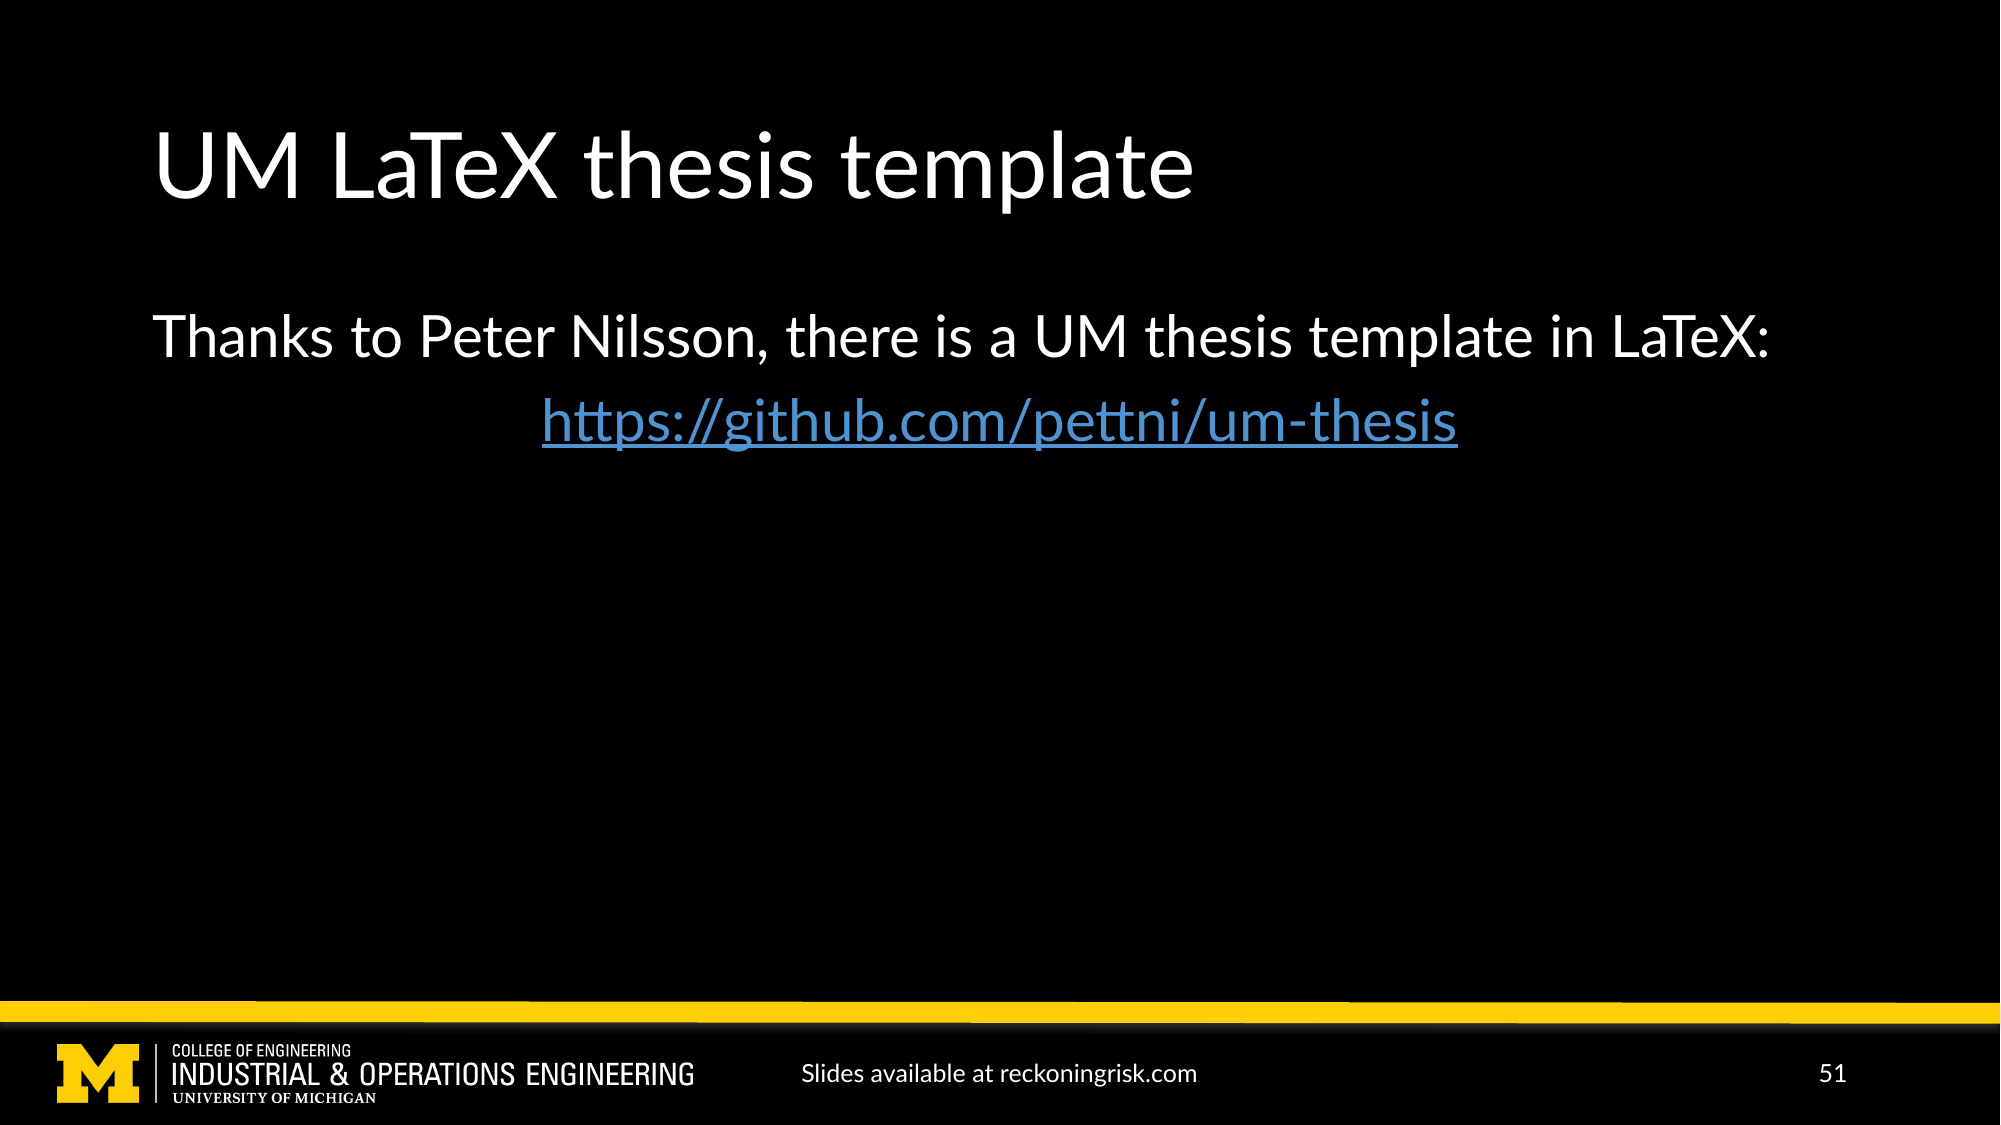

# UM LaTeX thesis template
Thanks to Peter Nilsson, there is a UM thesis template in LaTeX:
https://github.com/pettni/um-thesis

Slides available at reckoningrisk.com
51